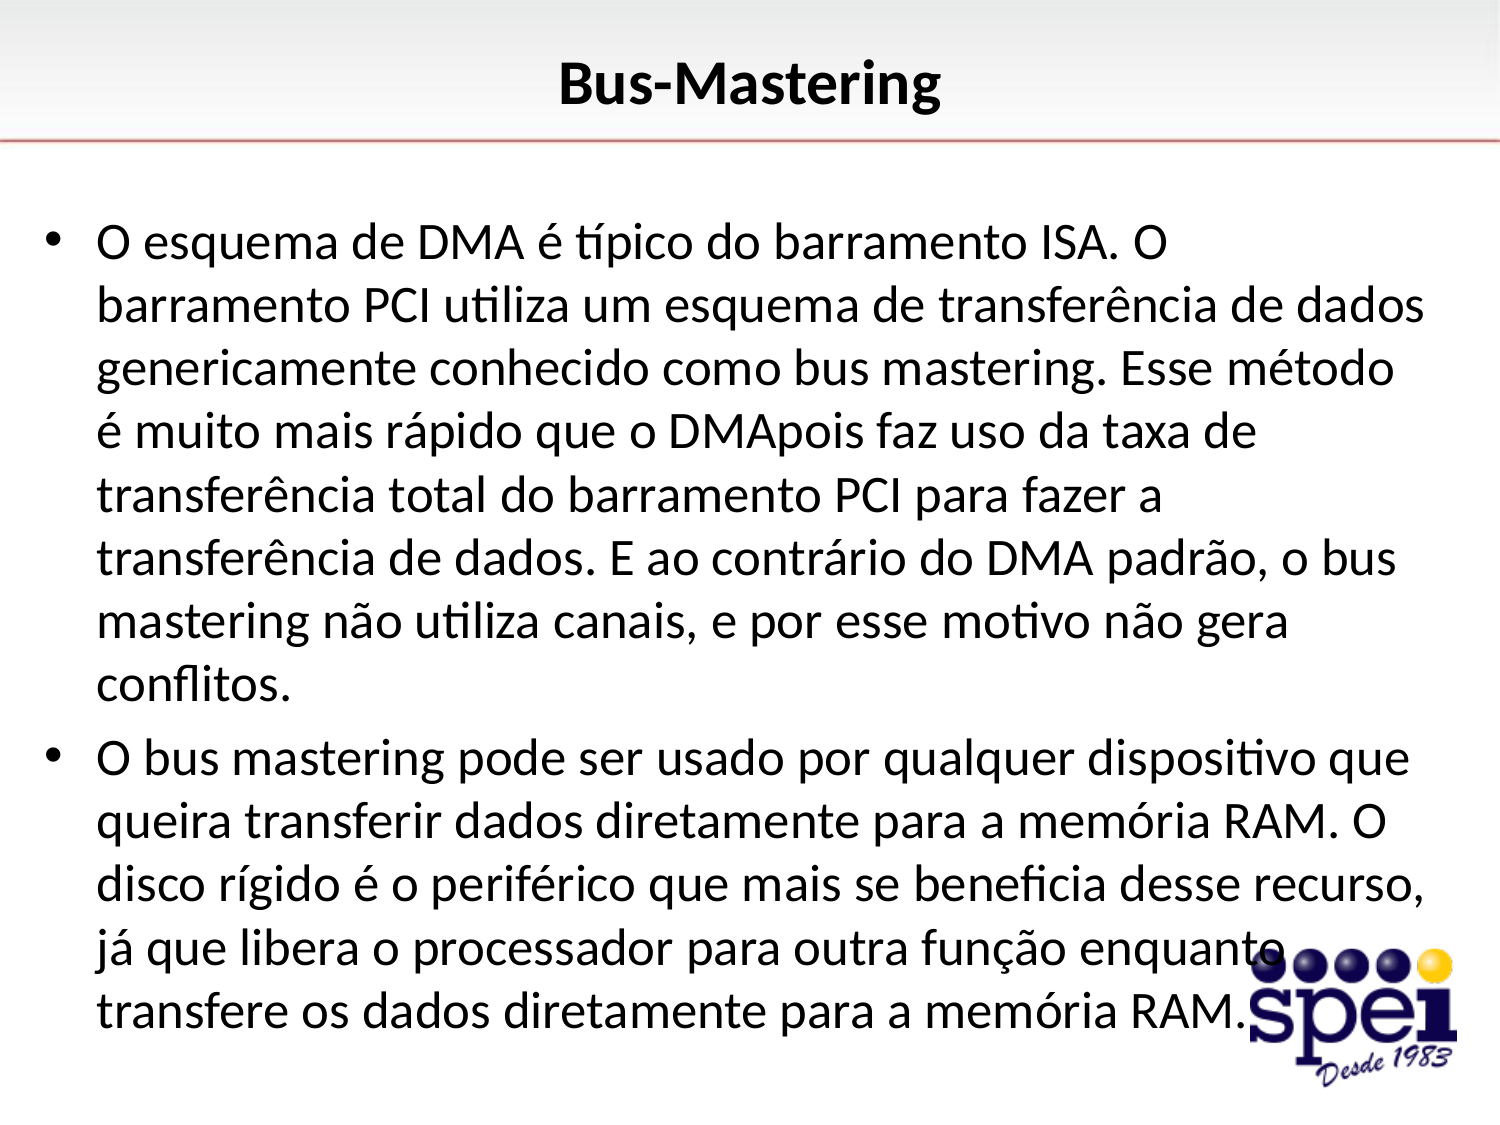

# Bus-Mastering

O esquema de DMA é típico do barramento ISA. O barramento PCI utiliza um esquema de transferência de dados genericamente conhecido como bus mastering. Esse método é muito mais rápido que o DMApois faz uso da taxa de transferência total do barramento PCI para fazer a transferência de dados. E ao contrário do DMA padrão, o bus mastering não utiliza canais, e por esse motivo não gera conflitos.
O bus mastering pode ser usado por qualquer dispositivo que queira transferir dados diretamente para a memória RAM. O disco rígido é o periférico que mais se beneficia desse recurso, já que libera o processador para outra função enquanto transfere os dados diretamente para a memória RAM.